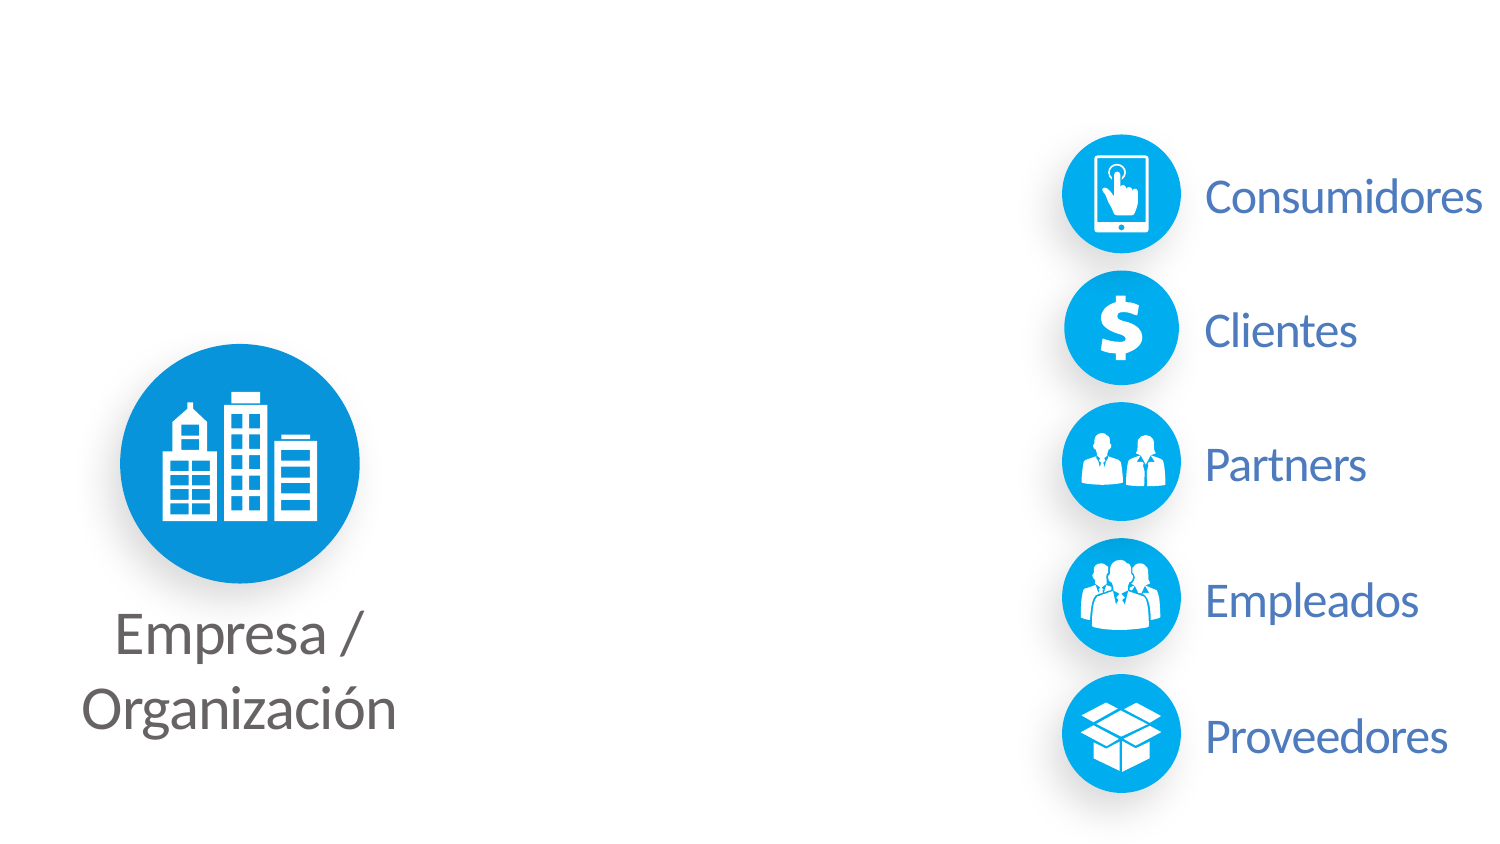

Consumidores

Clientes

Partners

Empleados

Proveedores

Empresa /
Organización